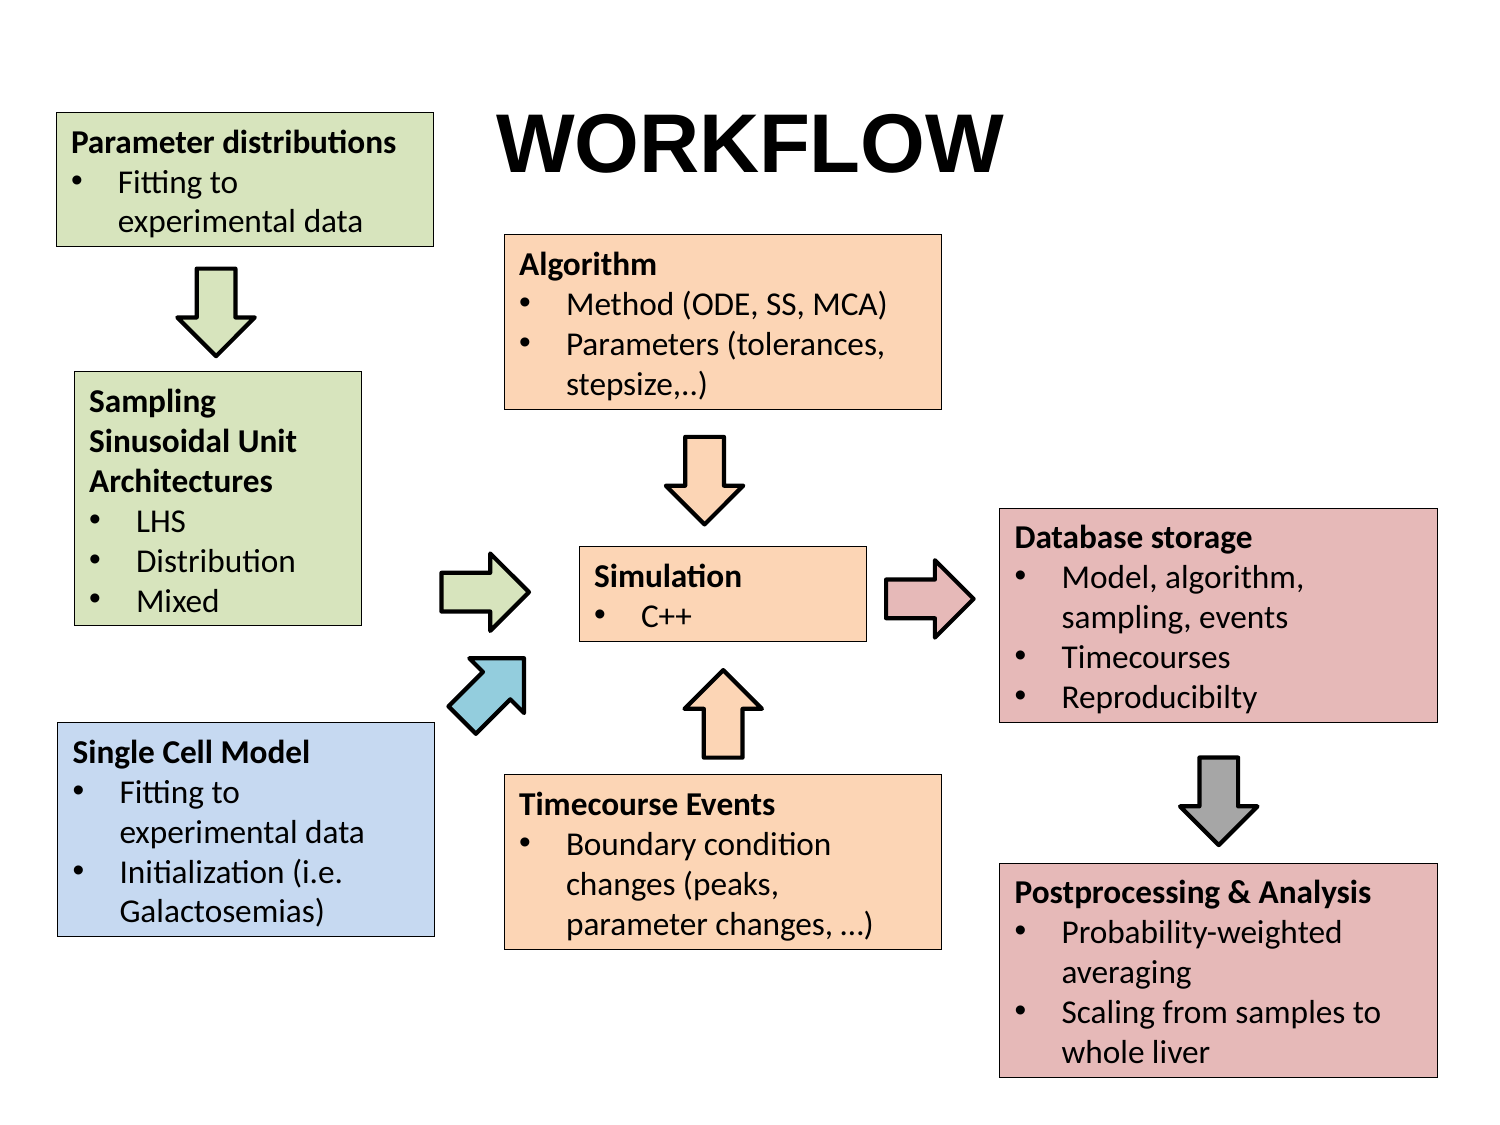

# Workflow
Parameter distributions
Fitting to experimental data
Algorithm
Method (ODE, SS, MCA)
Parameters (tolerances, stepsize,..)

Sampling Sinusoidal Unit Architectures
LHS
Distribution
Mixed

Database storage
Model, algorithm, sampling, events
Timecourses
Reproducibilty
Simulation
C++

Single Cell Model
Fitting to experimental data
Initialization (i.e. Galactosemias)

Timecourse Events
Boundary condition changes (peaks, parameter changes, …)
Postprocessing & Analysis
Probability-weighted averaging
Scaling from samples to whole liver